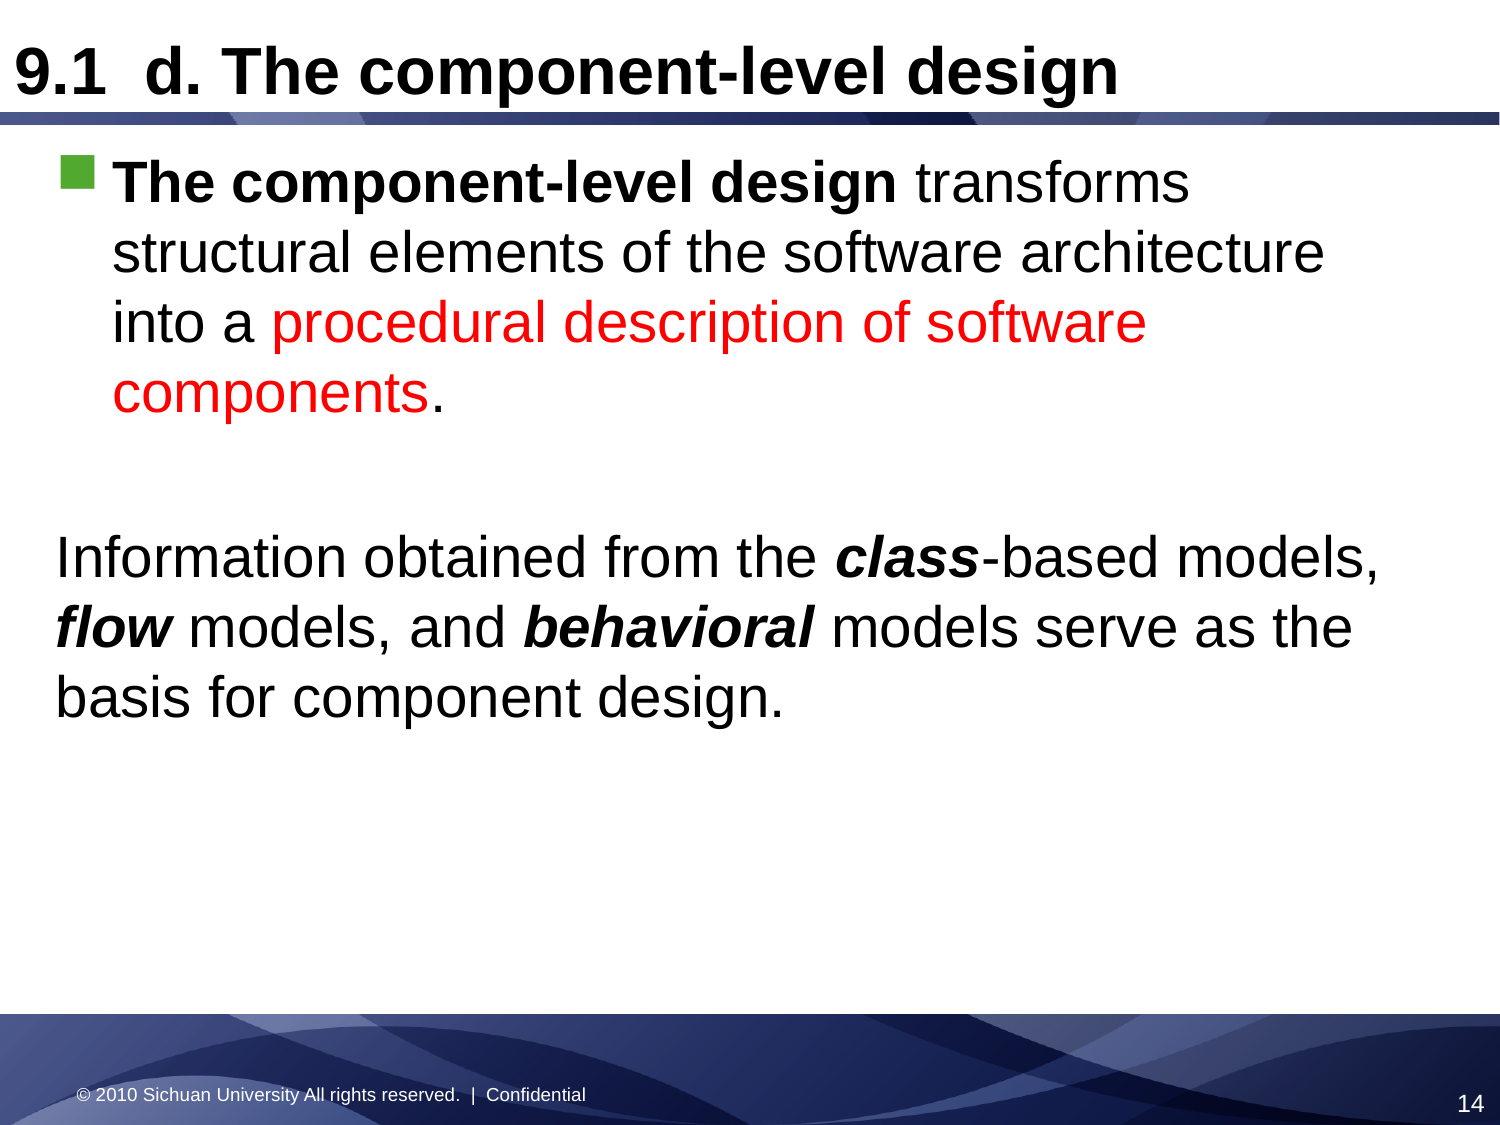

9.1  d. The component-level design
The component-level design transforms structural elements of the software architecture into a procedural description of software components.

Information obtained from the class-based models, flow models, and behavioral models serve as the basis for component design.

© 2010 Sichuan University All rights reserved.  |  Confidential
14